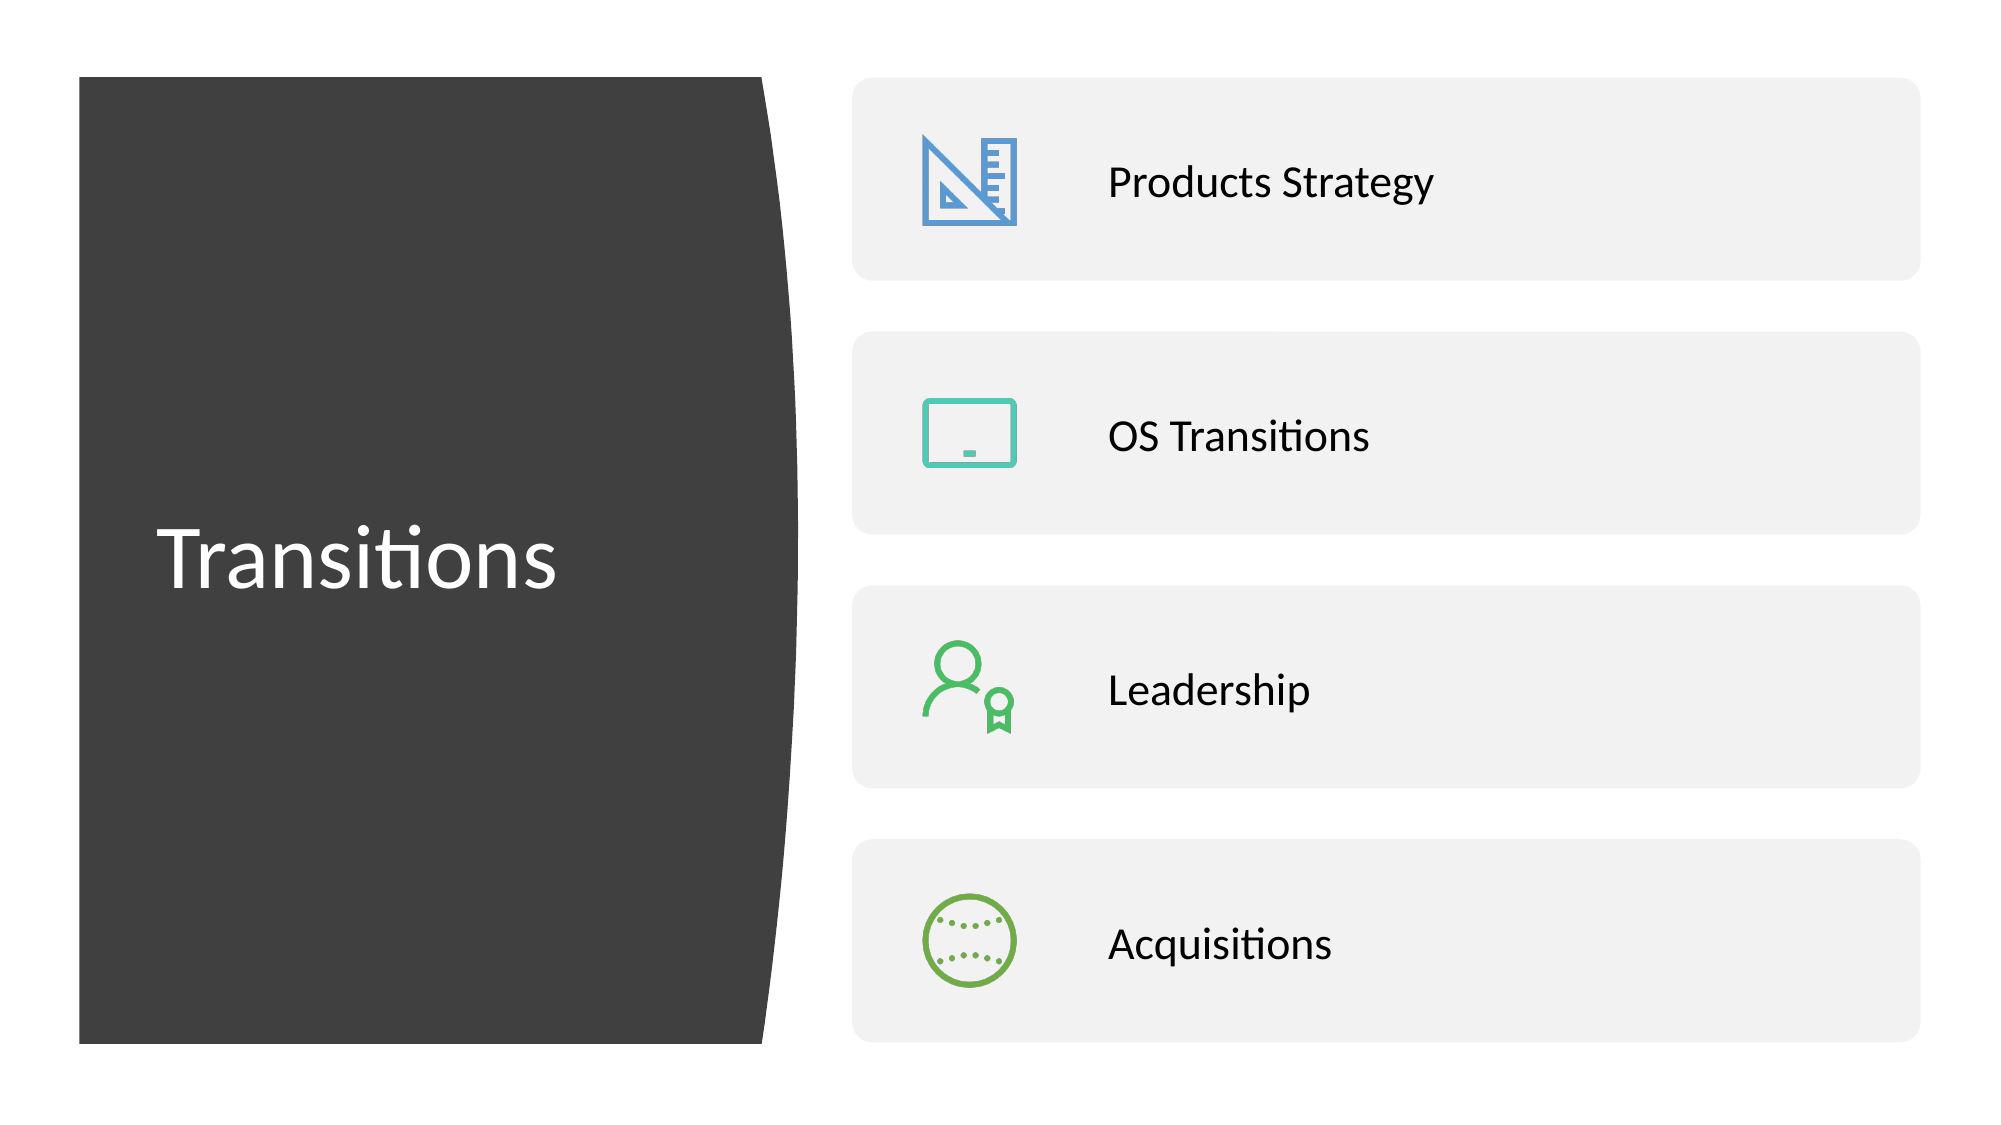

Products Strategy
OS Transitions
Leadership
Acquisitions

# Transitions